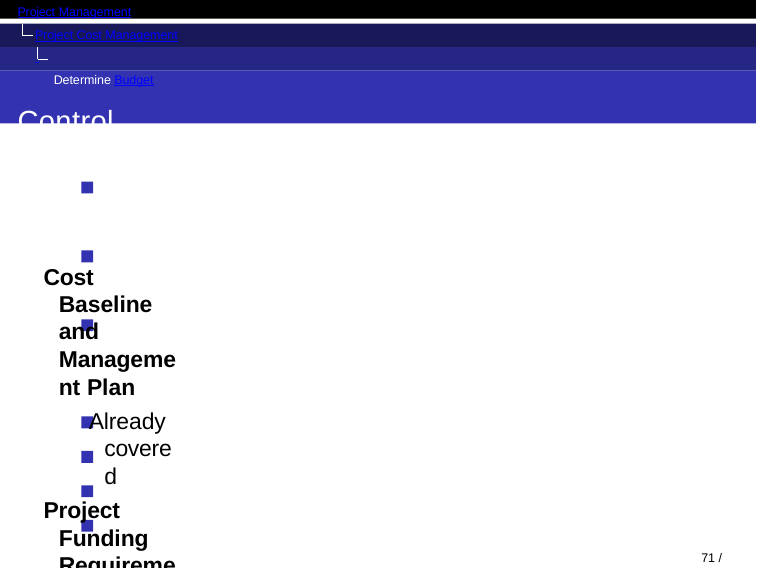

Project Management
Project Cost Management  Determine Budget

Control Costs	Inputs
Cost Baseline and Management Plan
Already covered
Project Funding Requirements
Already covered
Performance Reports
Information and reports on actual cost and resource  performance
Work Performance Information
Deliverables completed and not yet completed  Costs authorised and incurred
Estimates to complete schedule activities
%age completion of schedule activities

71 / 128